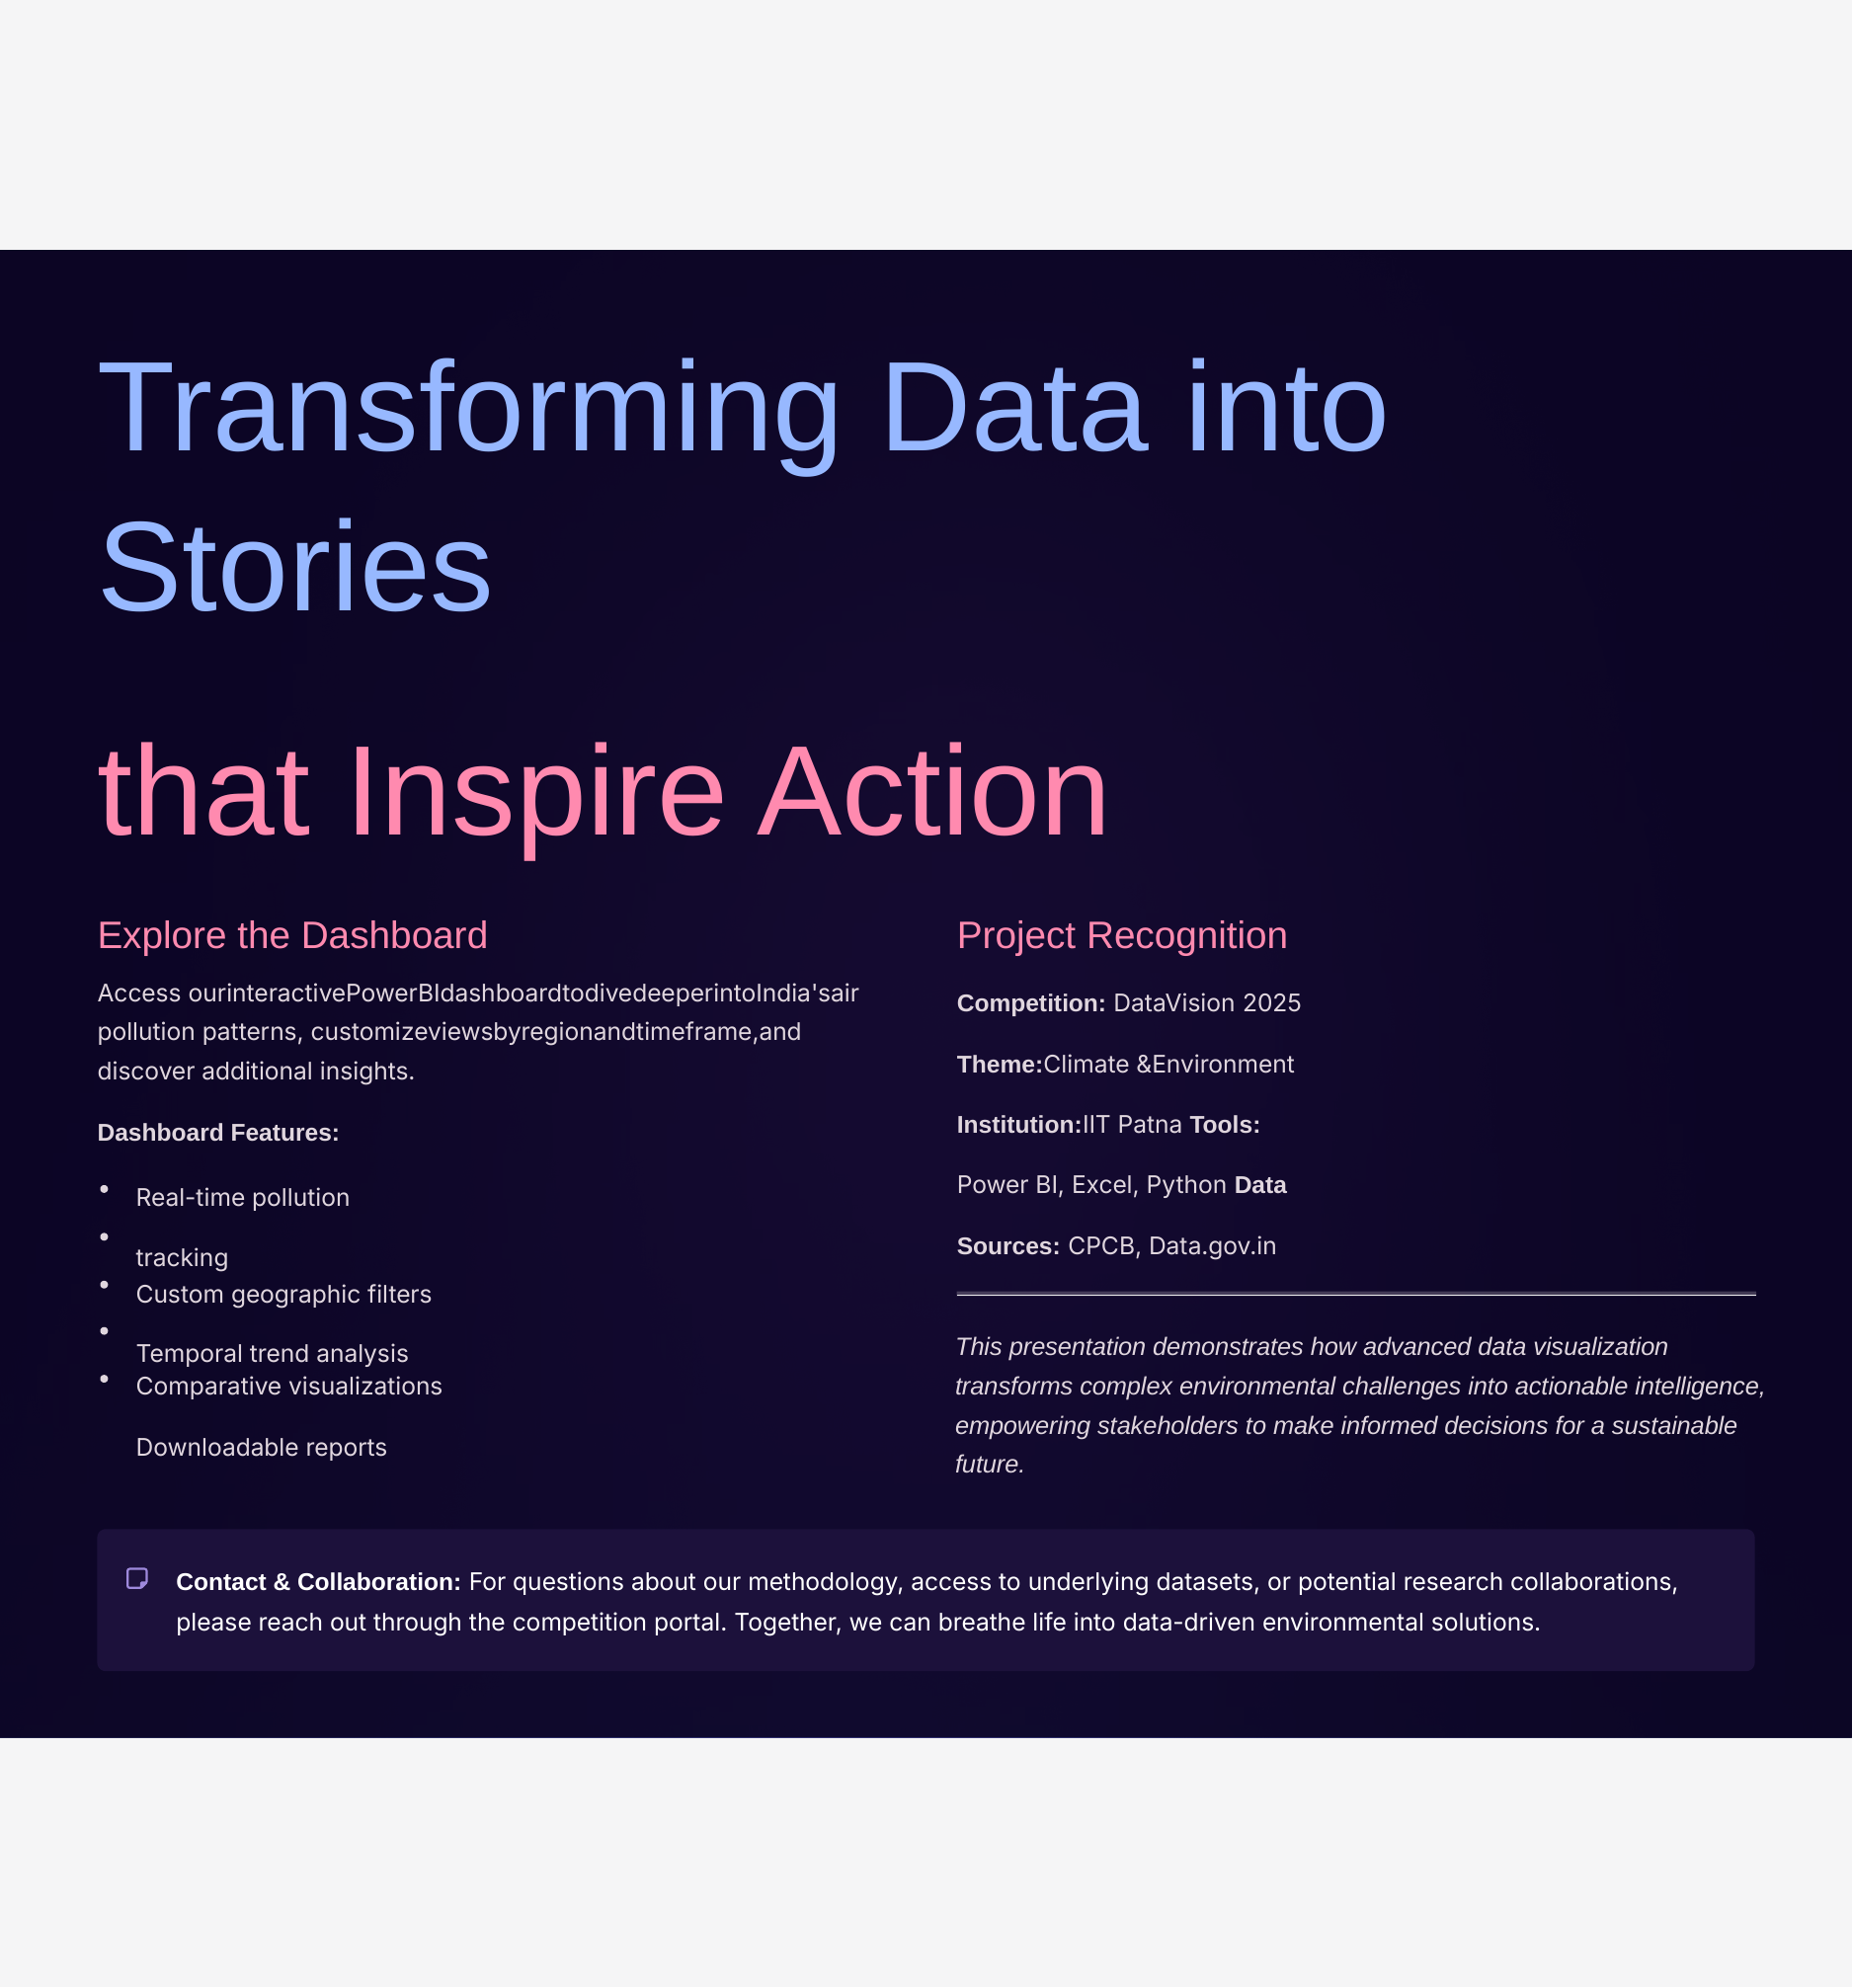

Transforming Data into Stories
that Inspire Action
Explore the Dashboard
Project Recognition
Competition: DataVision 2025 Theme:Climate &Environment Institution:IIT Patna Tools: Power BI, Excel, Python Data Sources: CPCB, Data.gov.in

Access ourinteractivePowerBIdashboardtodivedeeperintoIndia'sair
pollution patterns, customizeviewsbyregionandtimeframe,and discover additional insights.
Dashboard Features:
Real-time pollution tracking
Custom geographic filters
Temporal trend analysis
Comparative visualizations
Downloadable reports
This presentation demonstrates how advanced data visualization transforms complex environmental challenges into actionable intelligence, empowering stakeholders to make informed decisions for a sustainable future.
Contact & Collaboration: For questions about our methodology, access to underlying datasets, or potential research collaborations, please reach out through the competition portal. Together, we can breathe life into data-driven environmental solutions.